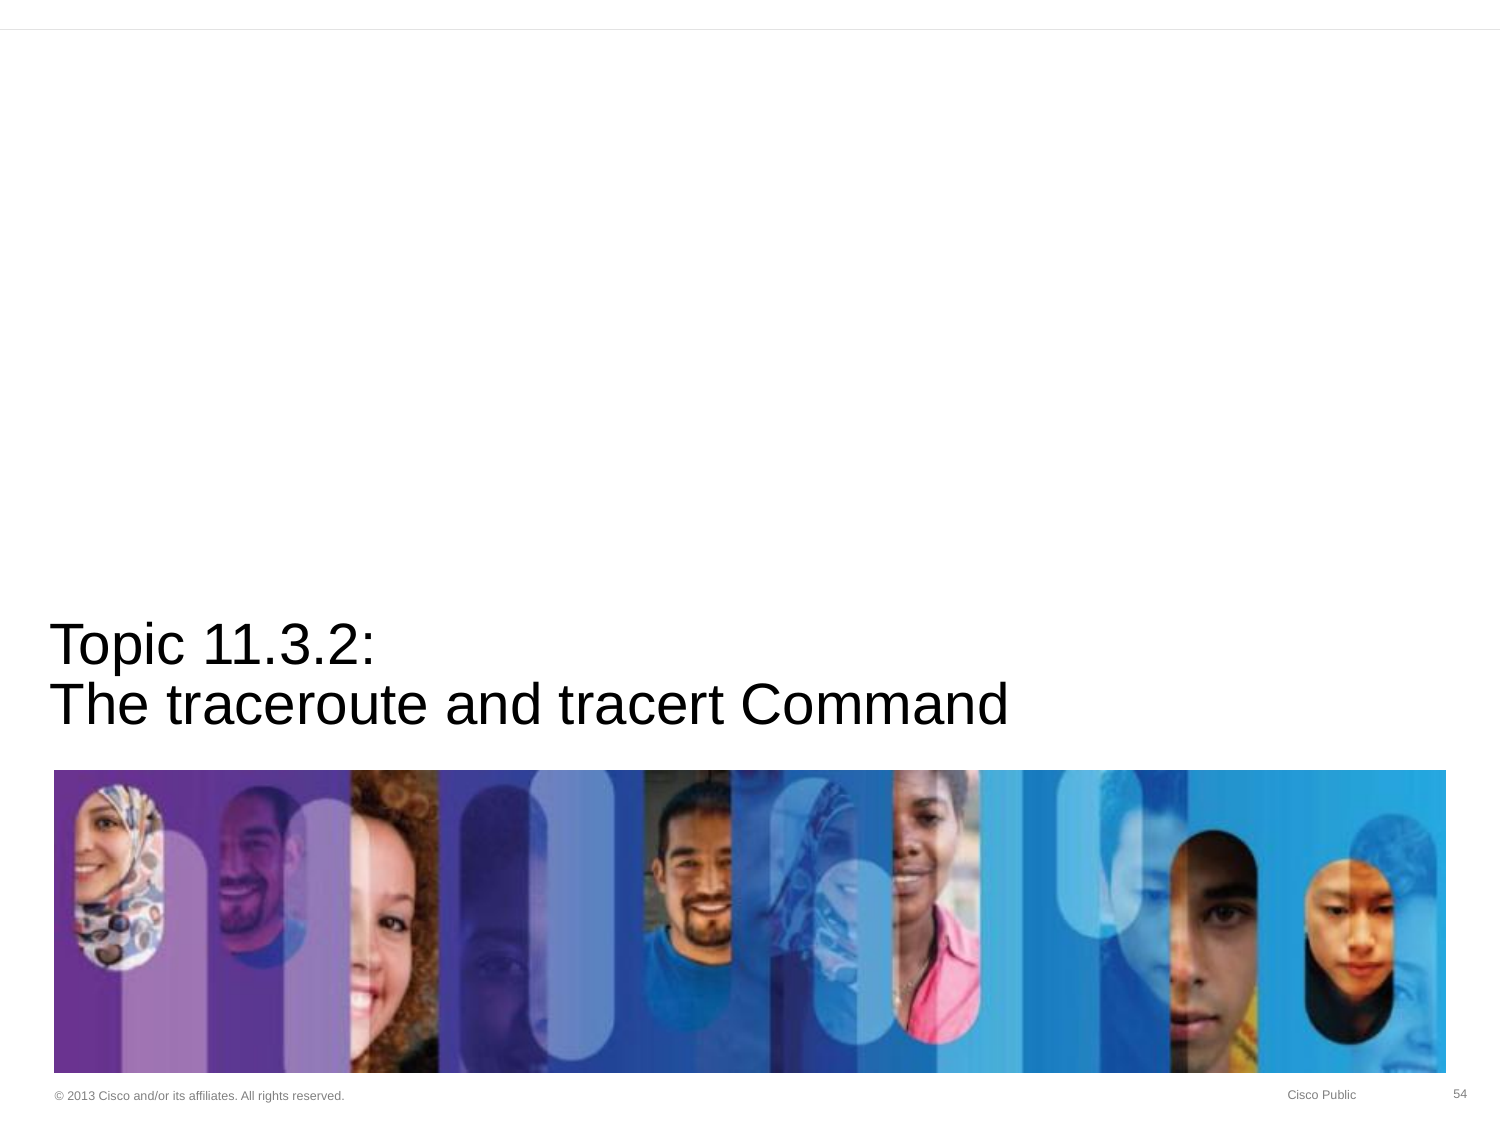

# Topic 11.3.2: The traceroute and tracert Command